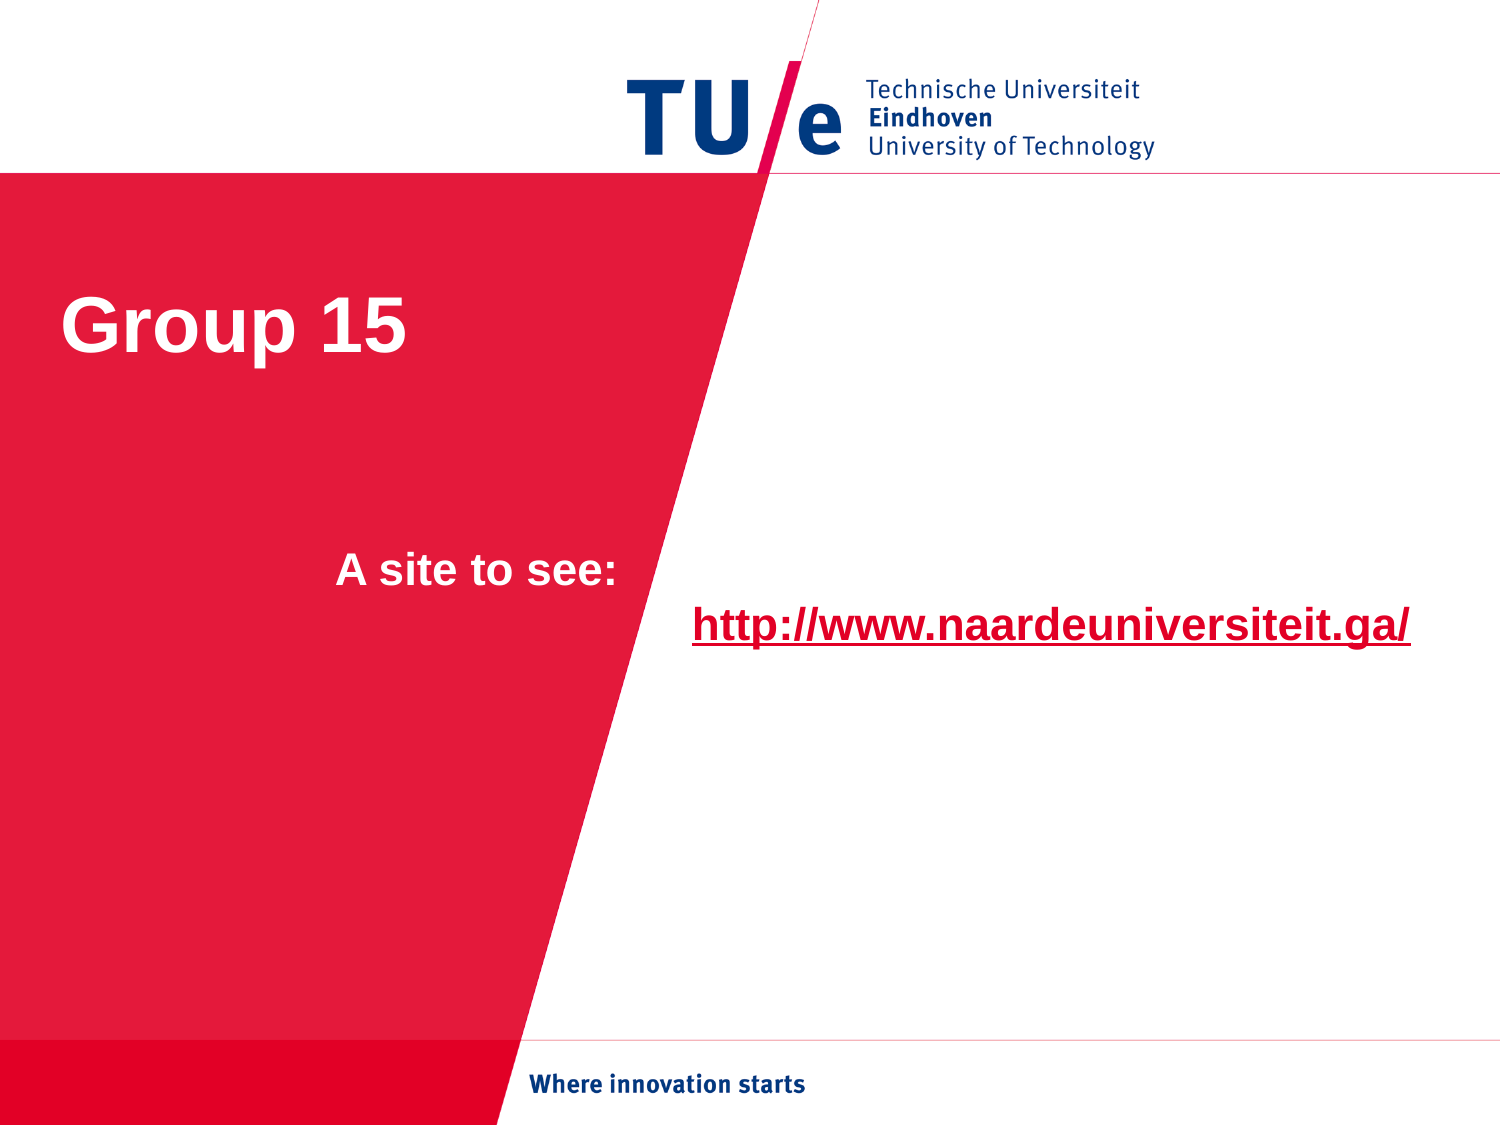

# Group 15
A site to see:
                            http://www.naardeuniversiteit.ga/